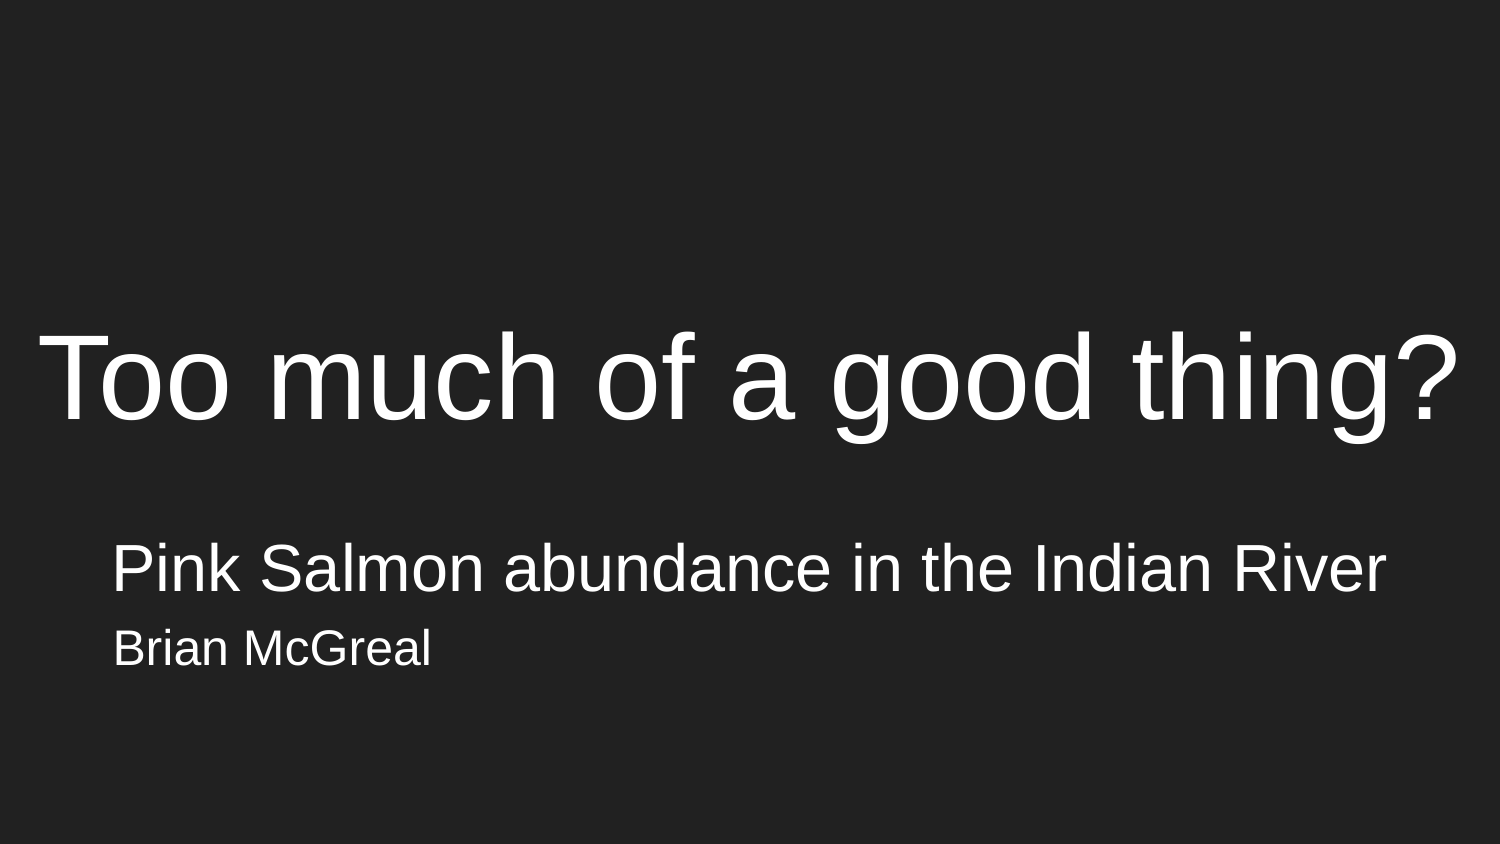

# Too much of a good thing?
Pink Salmon abundance in the Indian River
Brian McGreal